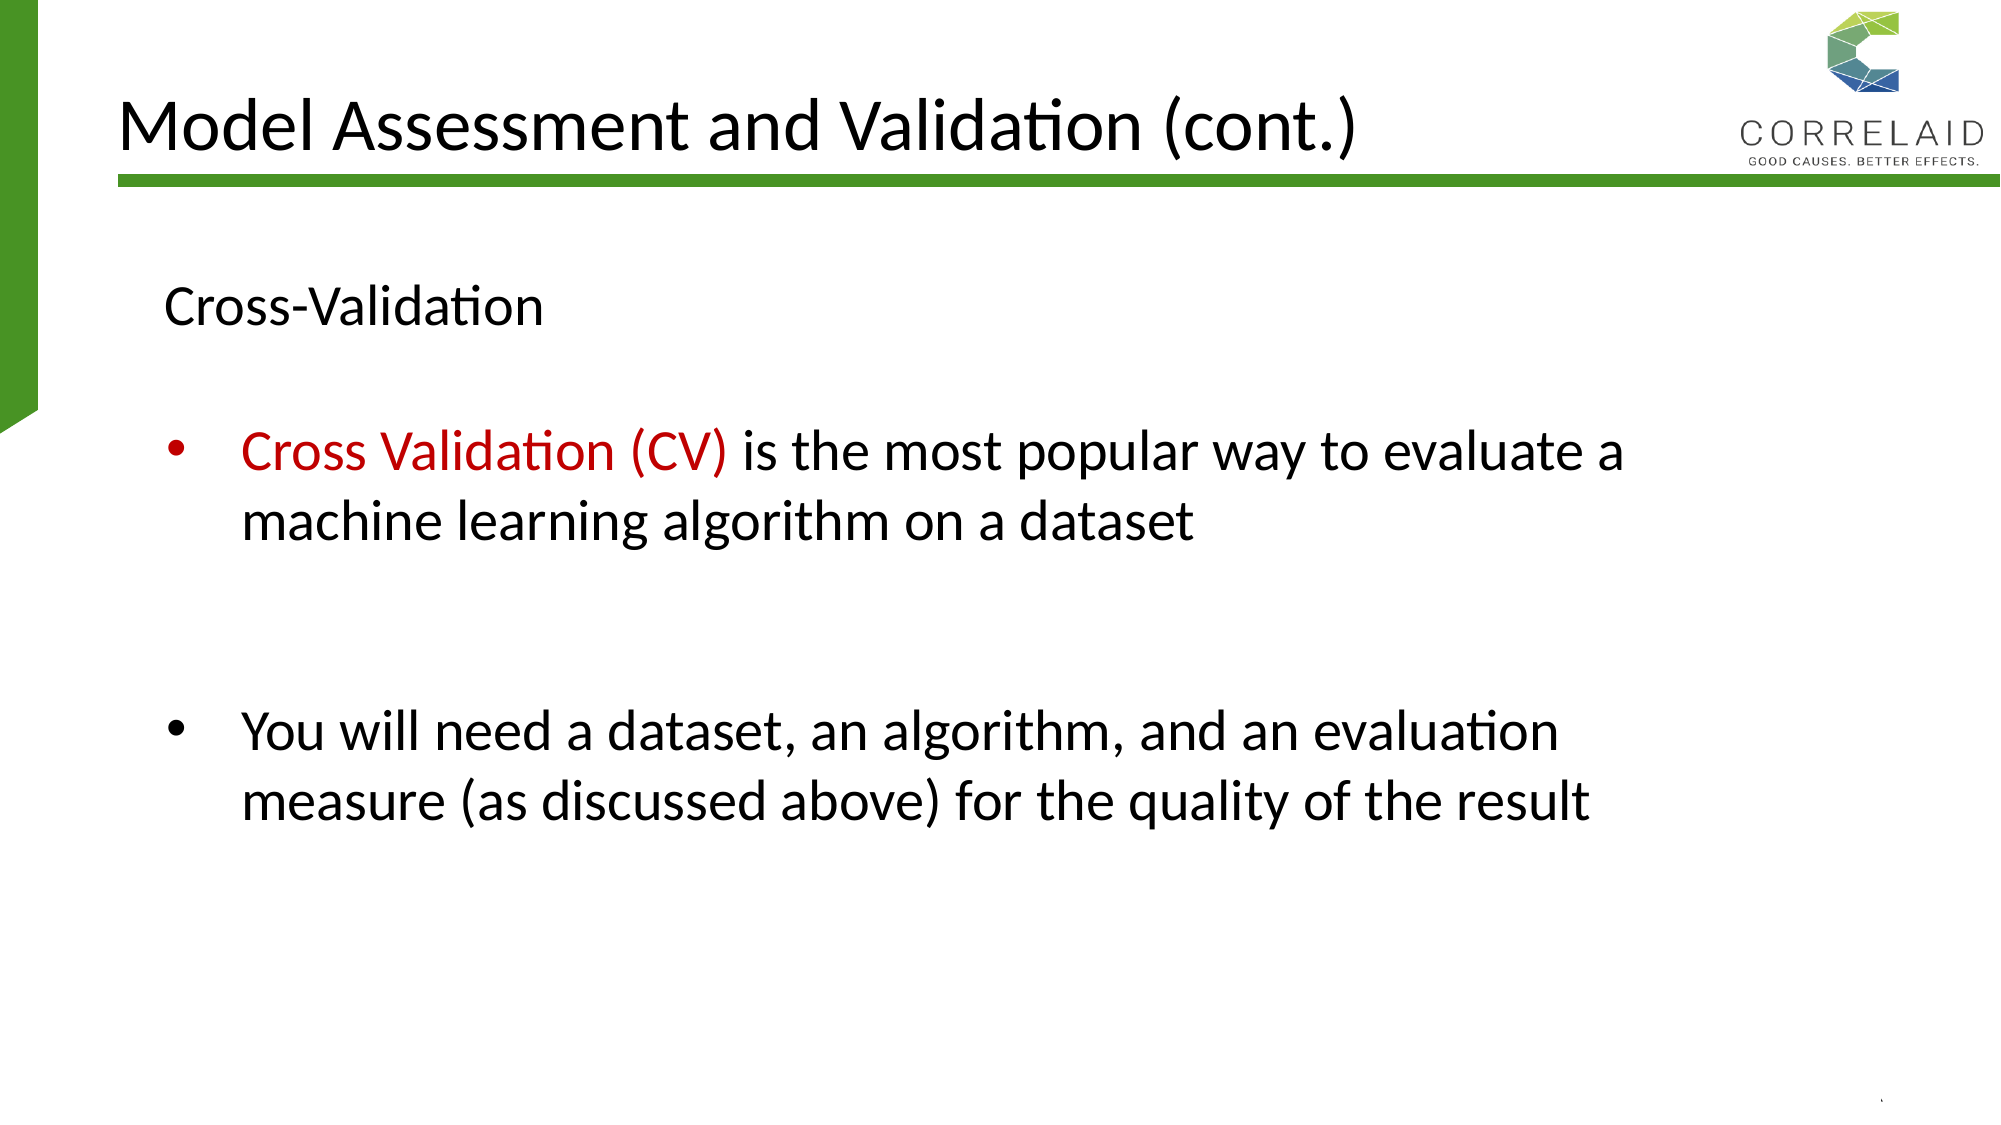

# Model Assessment and Validation (cont.)
 Cross-Validation
Cross Validation (CV) is the most popular way to evaluate a machine learning algorithm on a dataset

You will need a dataset, an algorithm, and an evaluation measure (as discussed above) for the quality of the result